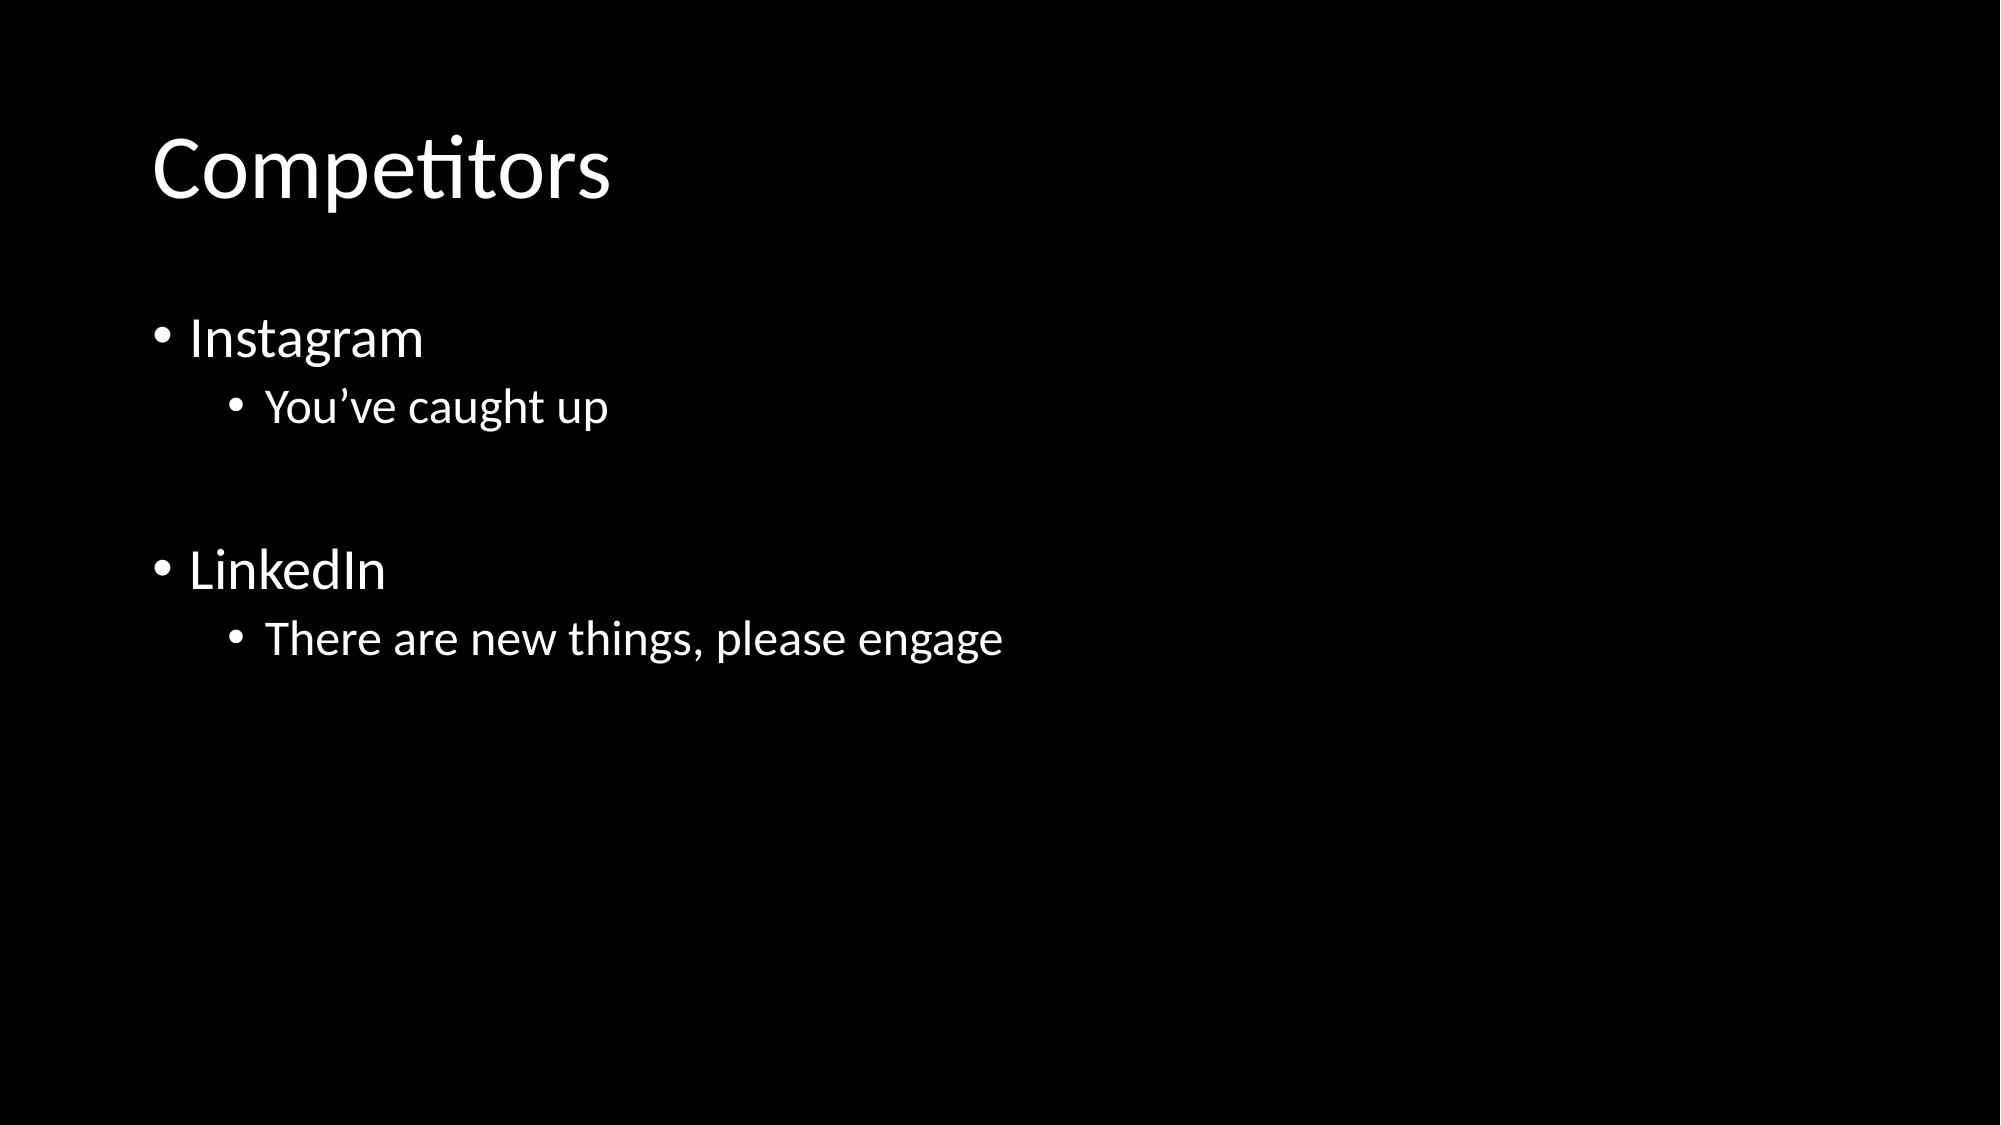

# Competitors
Instagram
You’ve caught up

LinkedIn
There are new things, please engage